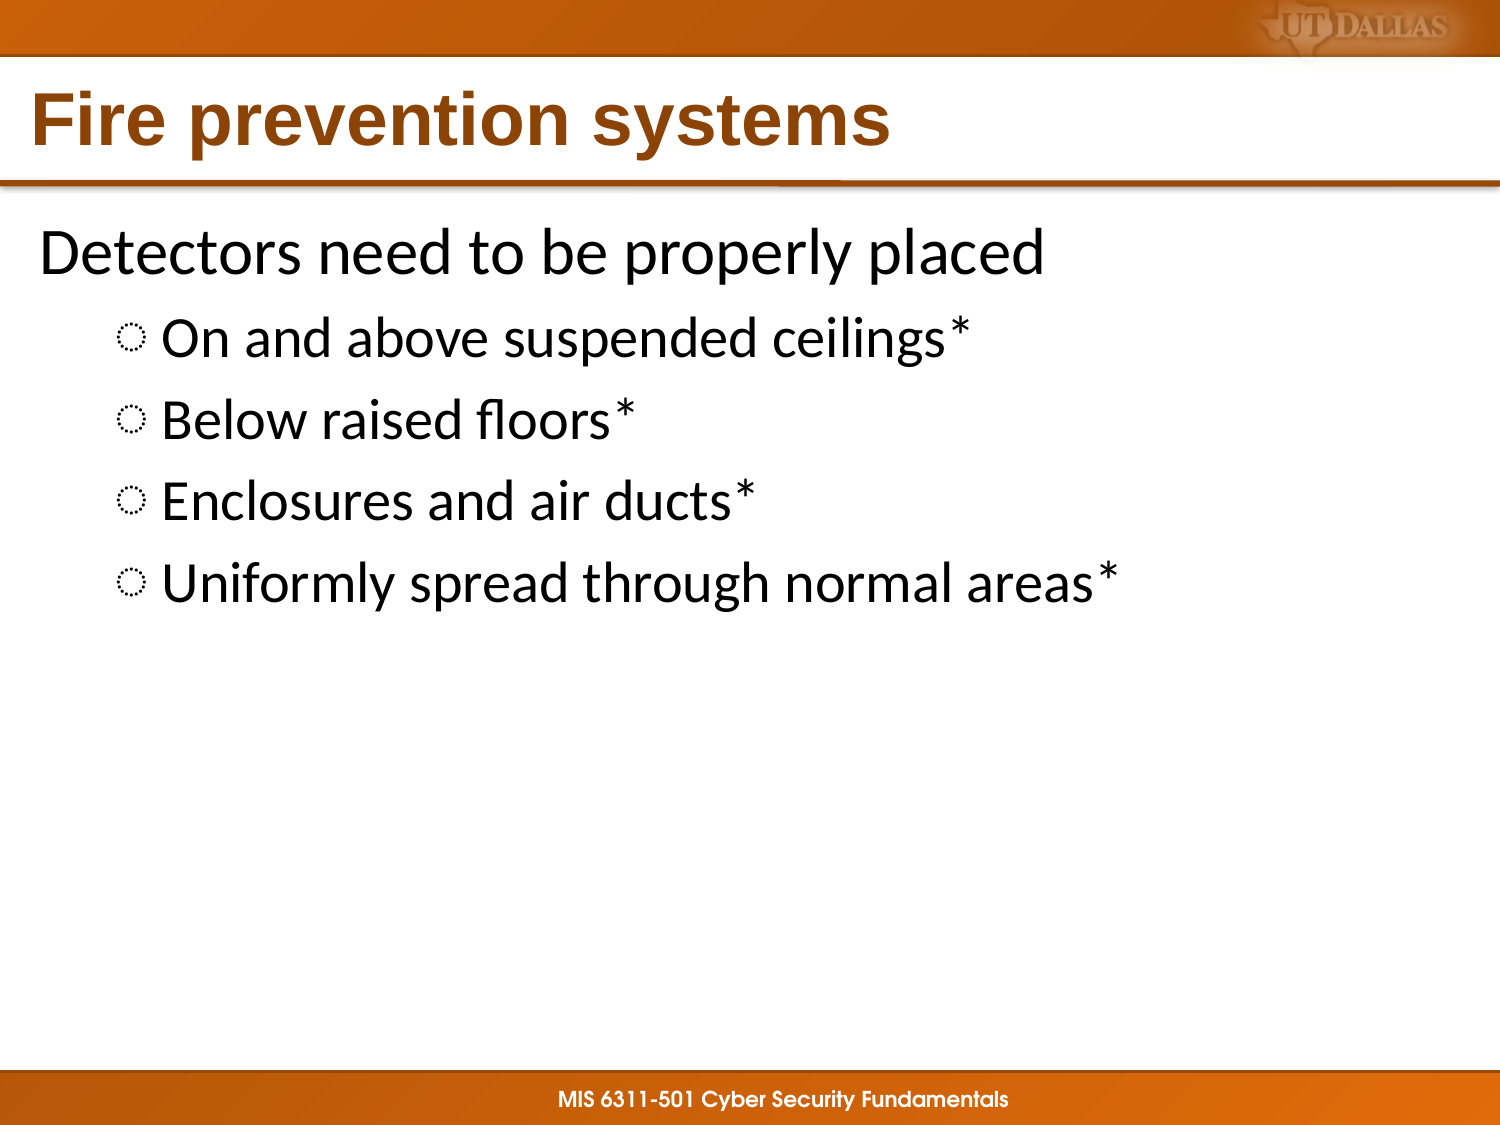

# Fire prevention systems
Detectors need to be properly placed
On and above suspended ceilings*
Below raised floors*
Enclosures and air ducts*
Uniformly spread through normal areas*